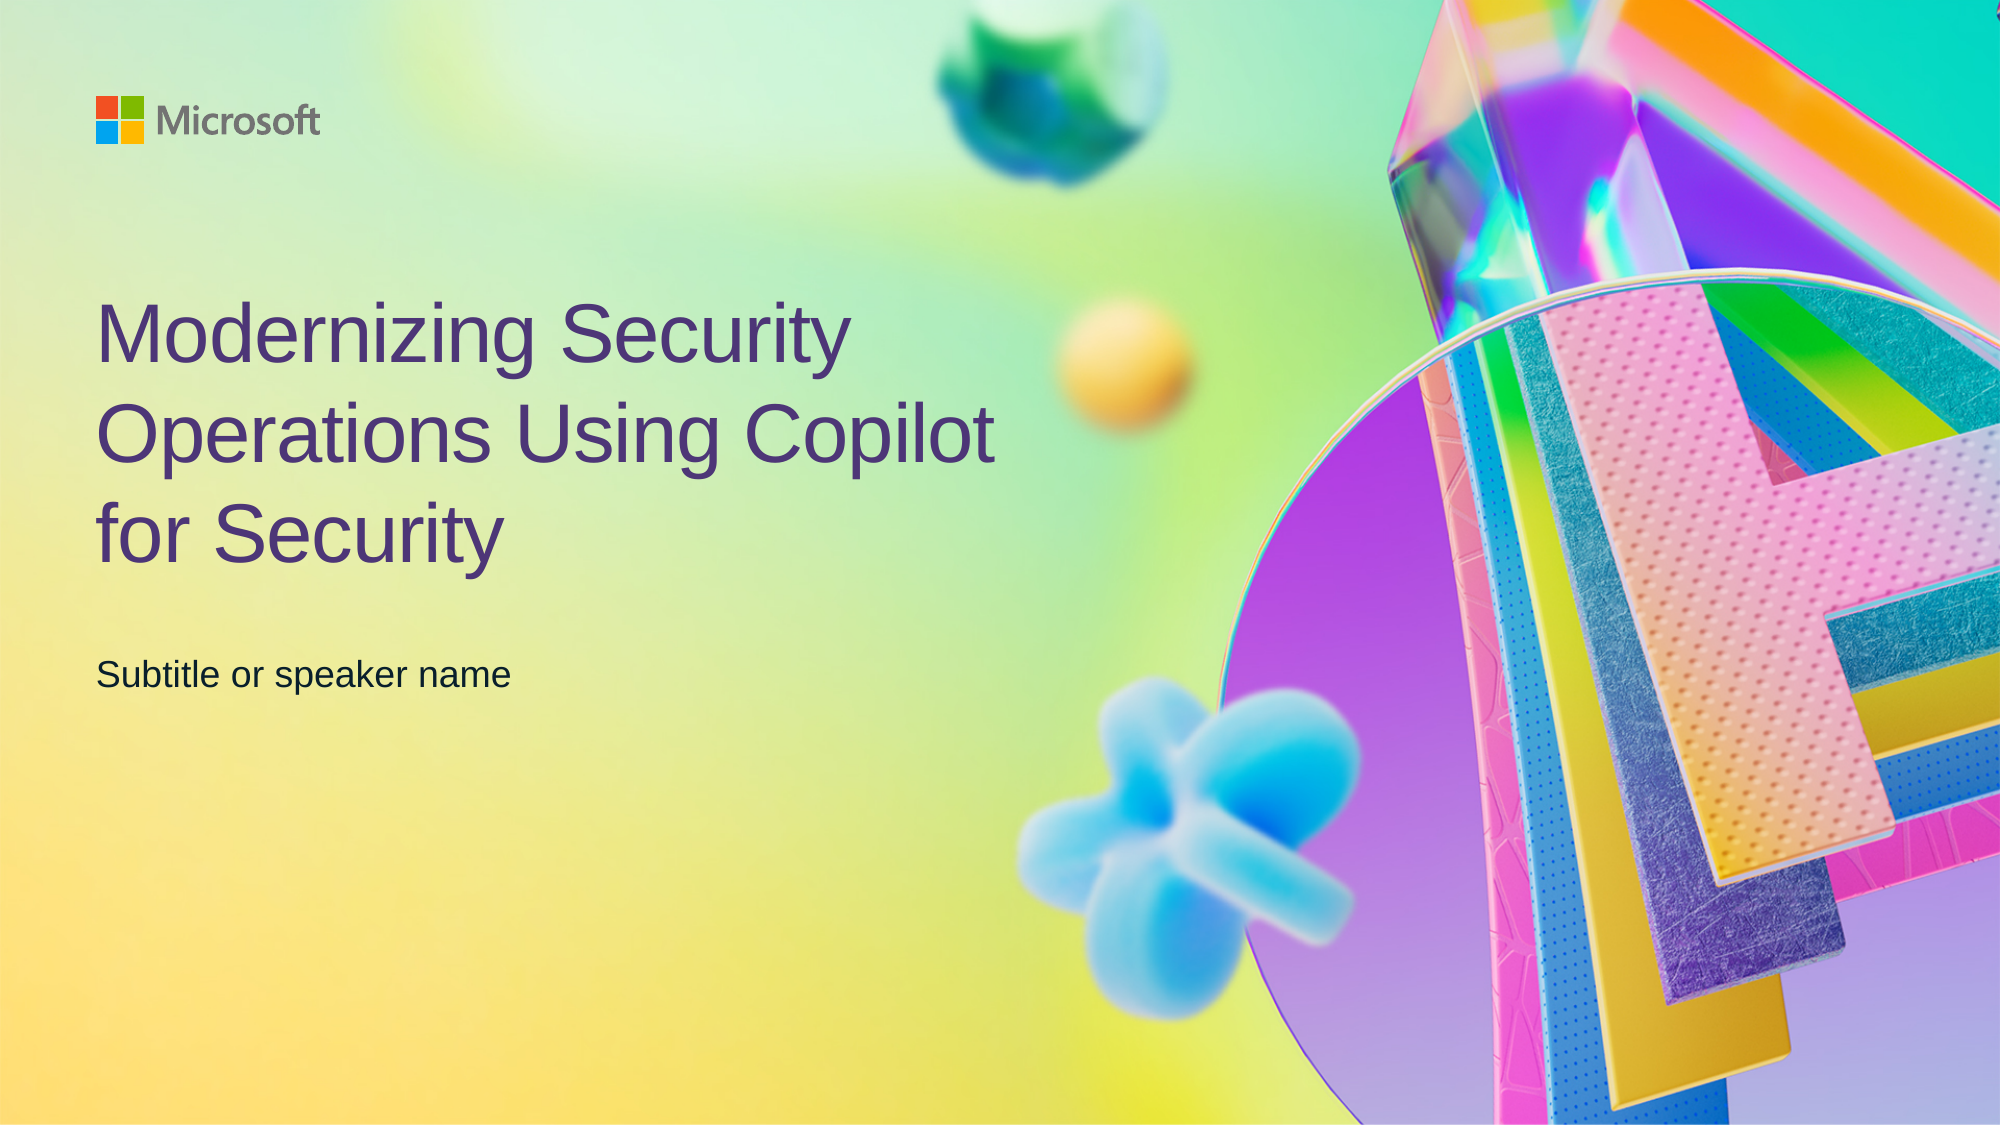

# Modernizing Security Operations Using Copilot for Security
Subtitle or speaker name